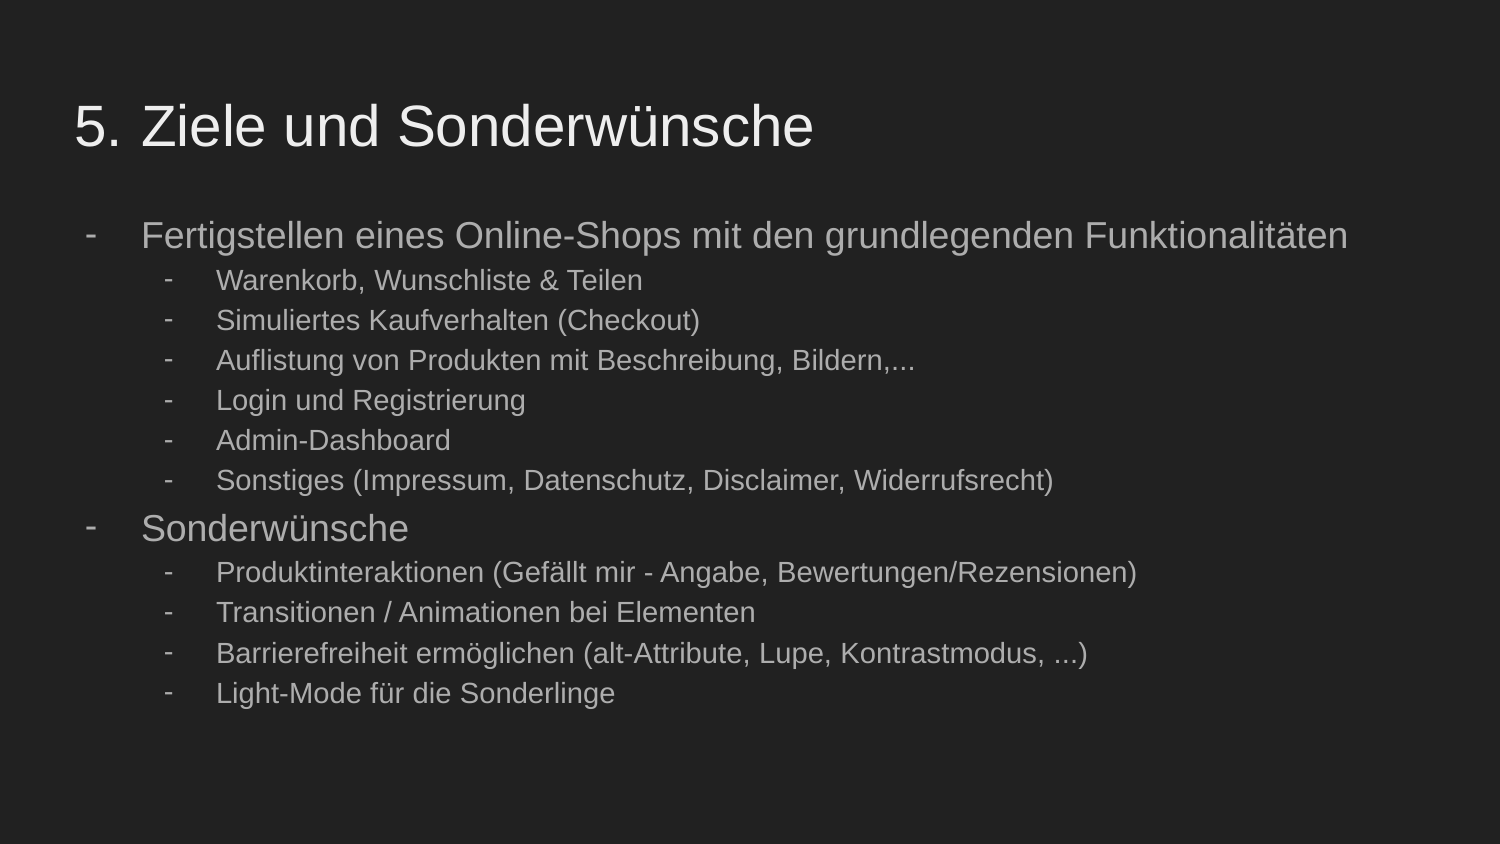

# Ziele und Sonderwünsche
Fertigstellen eines Online-Shops mit den grundlegenden Funktionalitäten
Warenkorb, Wunschliste & Teilen
Simuliertes Kaufverhalten (Checkout)
Auflistung von Produkten mit Beschreibung, Bildern,...
Login und Registrierung
Admin-Dashboard
Sonstiges (Impressum, Datenschutz, Disclaimer, Widerrufsrecht)
Sonderwünsche
Produktinteraktionen (Gefällt mir - Angabe, Bewertungen/Rezensionen)
Transitionen / Animationen bei Elementen
Barrierefreiheit ermöglichen (alt-Attribute, Lupe, Kontrastmodus, ...)
Light-Mode für die Sonderlinge